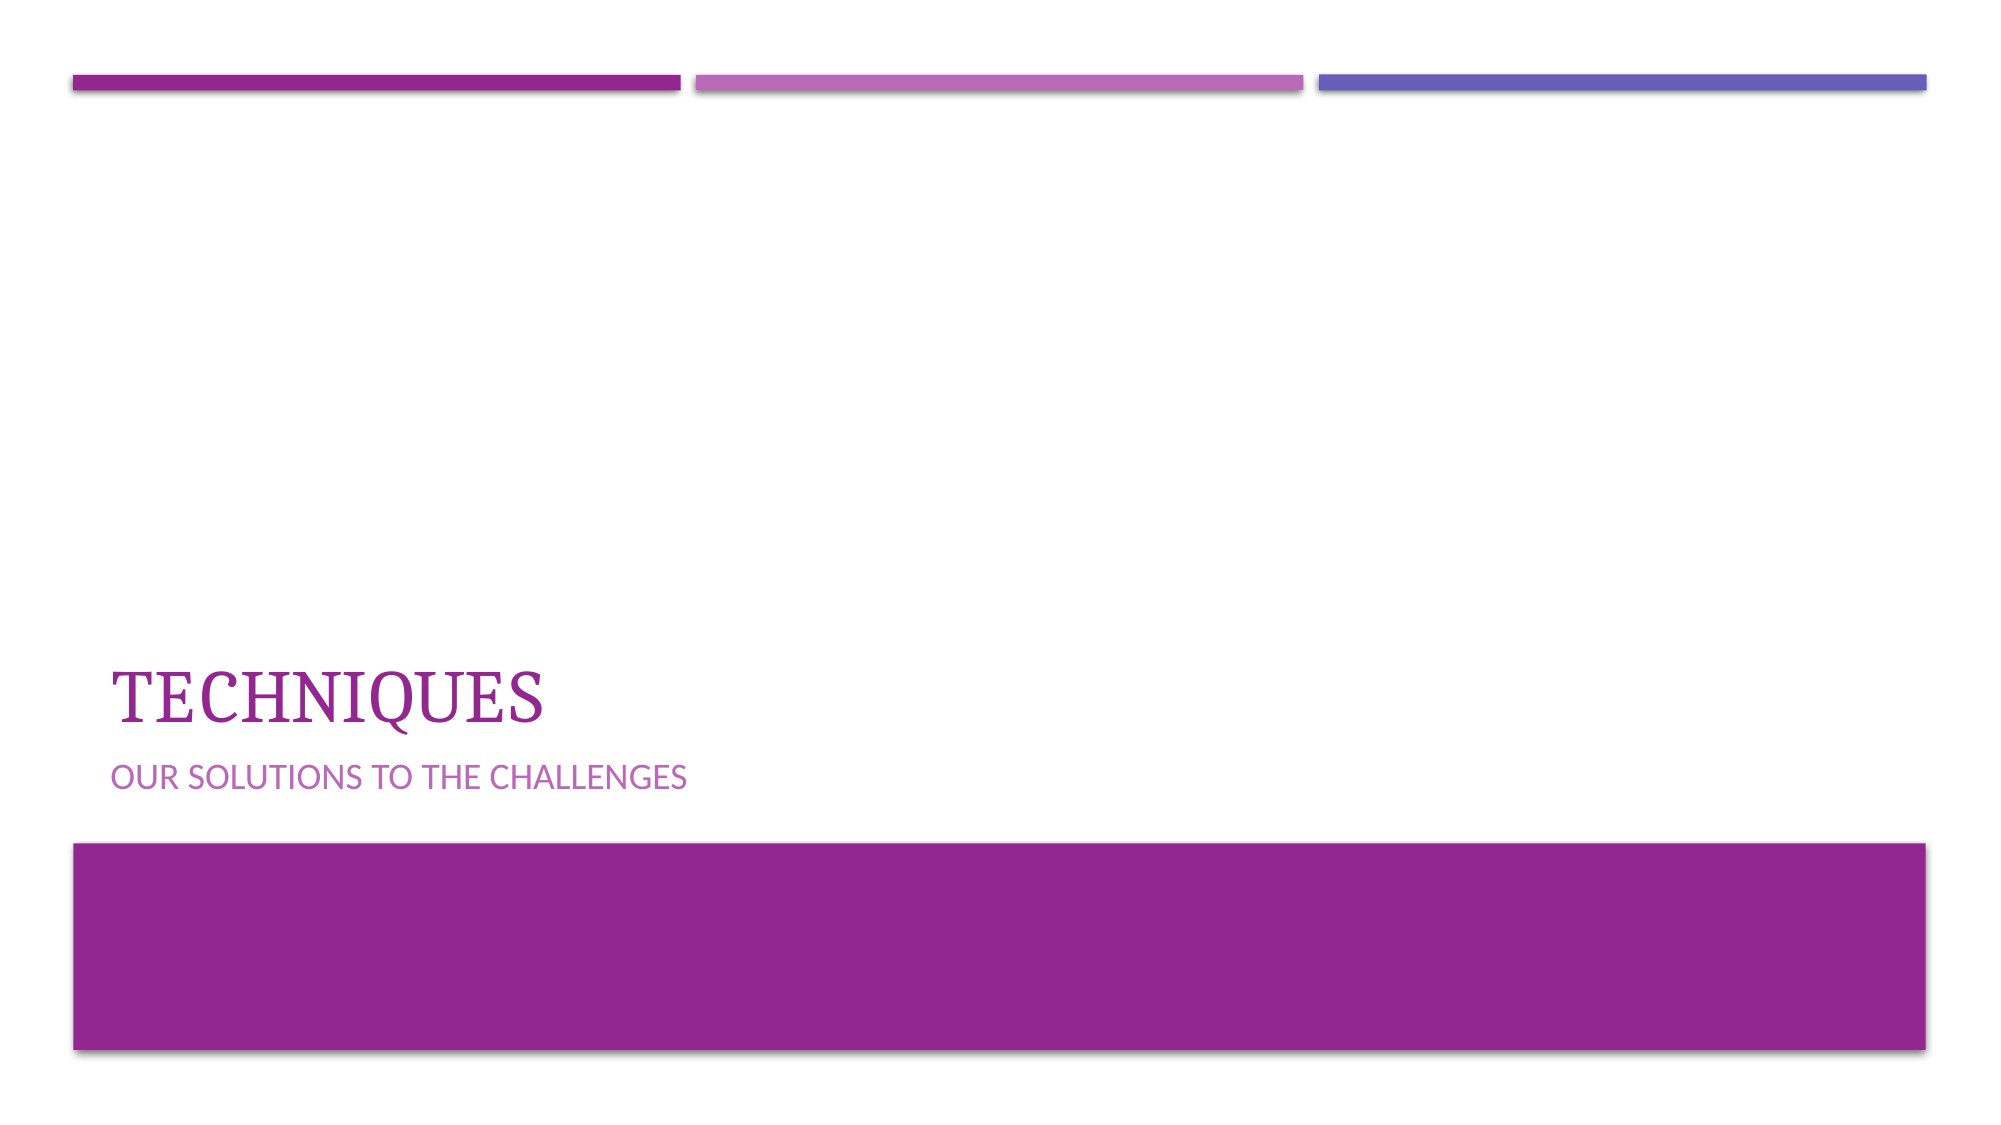

# Techniques
OUR solutions to the challenges